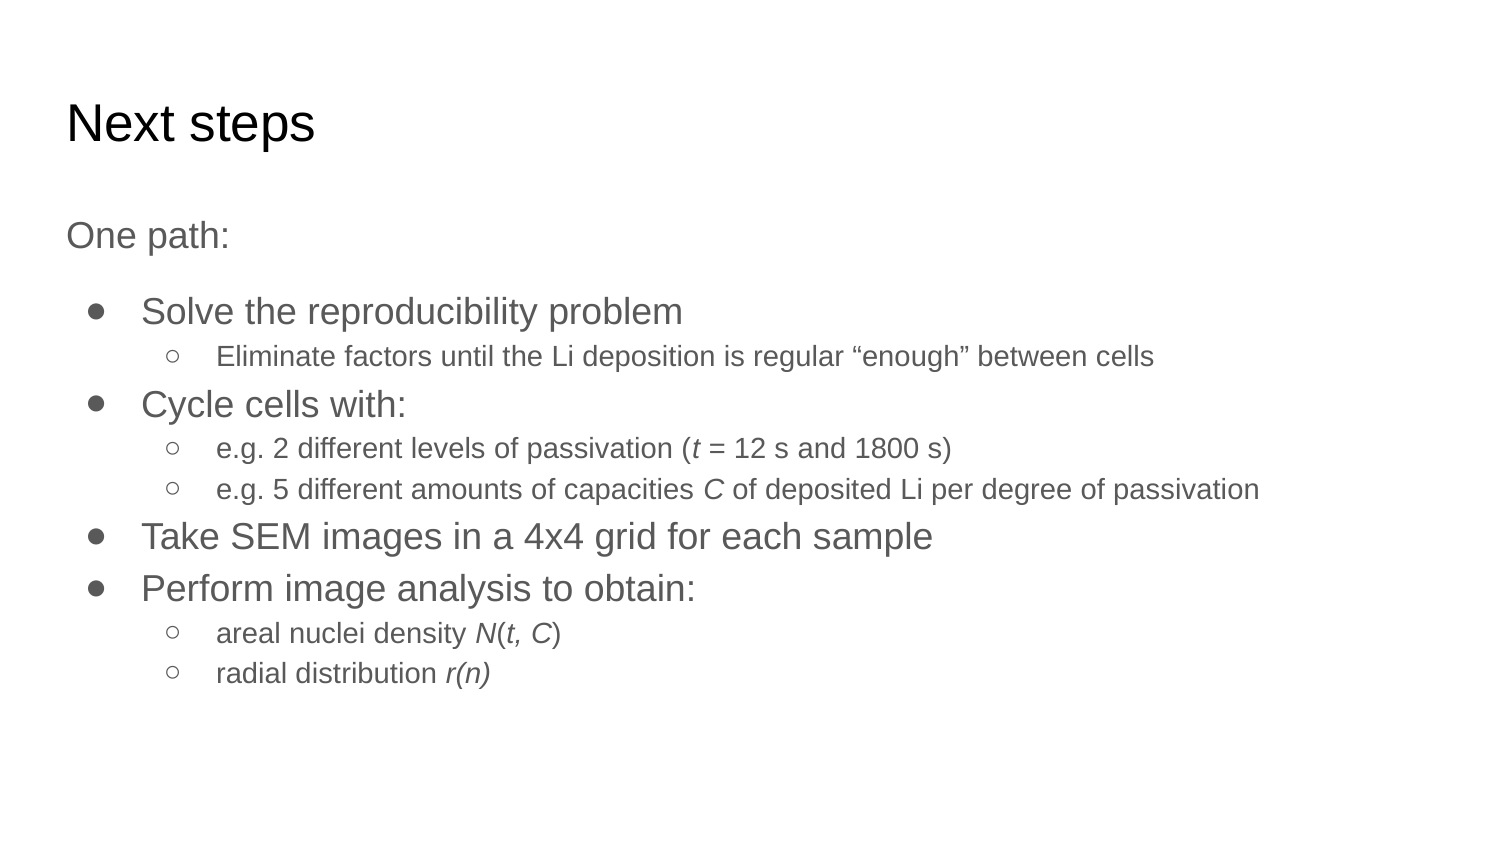

# Next steps
One path:
Solve the reproducibility problem
Eliminate factors until the Li deposition is regular “enough” between cells
Cycle cells with:
e.g. 2 different levels of passivation (t = 12 s and 1800 s)
e.g. 5 different amounts of capacities C of deposited Li per degree of passivation
Take SEM images in a 4x4 grid for each sample
Perform image analysis to obtain:
areal nuclei density N(t, C)
radial distribution r(n)